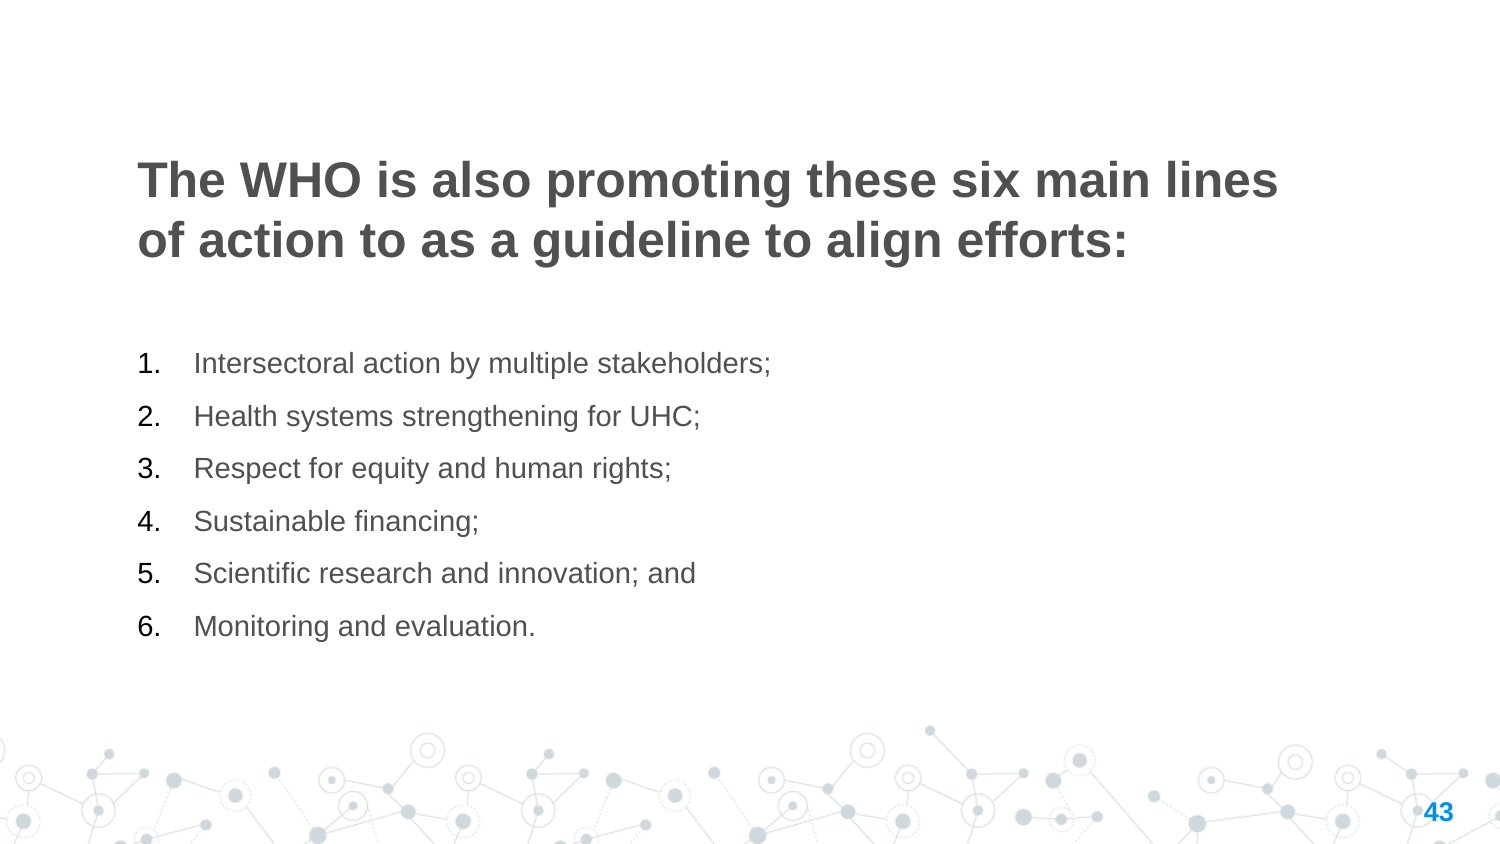

The WHO is also promoting these six main lines of action to as a guideline to align efforts:

Intersectoral action by multiple stakeholders;
Health systems strengthening for UHC;
Respect for equity and human rights;
Sustainable financing;
Scientific research and innovation; and
Monitoring and evaluation.
S

O
T
43